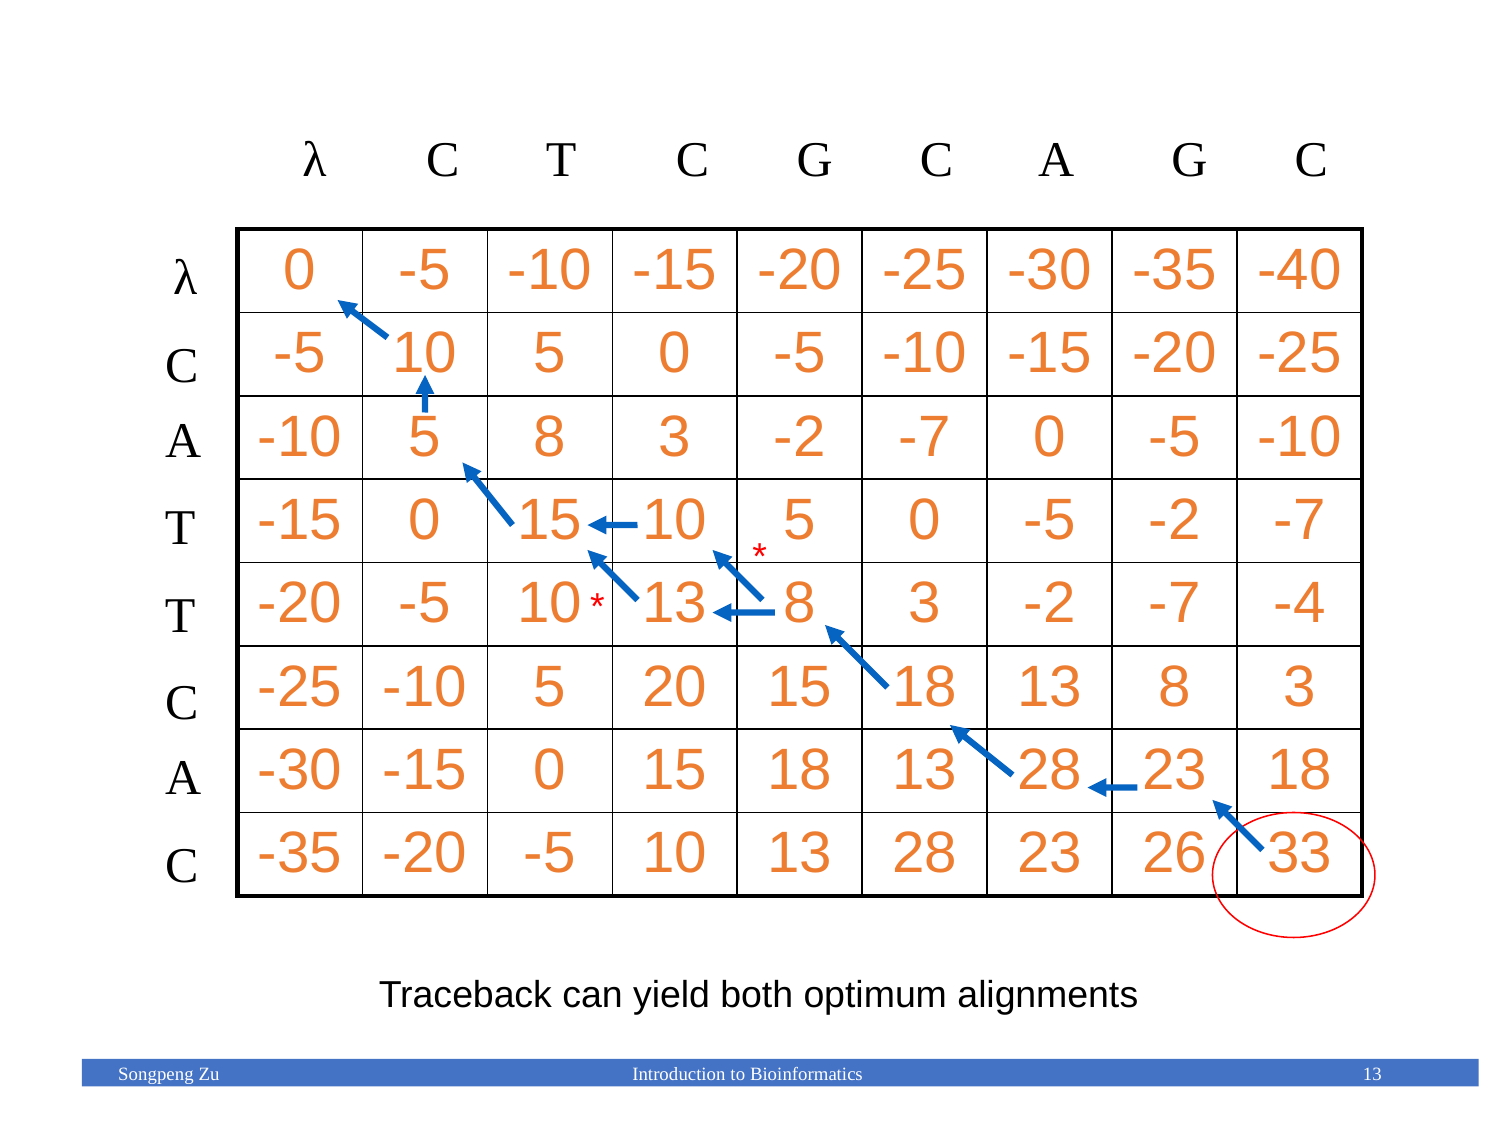

λ        C       T        C       G       C       A        G       C
| 0 | -5 | -10 | -15 | -20 | -25 | -30 | -35 | -40 |
| --- | --- | --- | --- | --- | --- | --- | --- | --- |
| -5 | 10 | 5 | 0 | -5 | -10 | -15 | -20 | -25 |
| -10 | 5 | 8 | 3 | -2 | -7 | 0 | -5 | -10 |
| -15 | 0 | 15 | 10 | 5 | 0 | -5 | -2 | -7 |
| -20 | -5 | 10 | 13 | 8 | 3 | -2 | -7 | -4 |
| -25 | -10 | 5 | 20 | 15 | 18 | 13 | 8 | 3 |
| -30 | -15 | 0 | 15 | 18 | 13 | 28 | 23 | 18 |
| -35 | -20 | -5 | 10 | 13 | 28 | 23 | 26 | 33 |
λ

*

*

C
A
T
T
C
A

C
Traceback can yield both optimum alignments
Songpeng Zu
Introduction to Bioinformatics
13